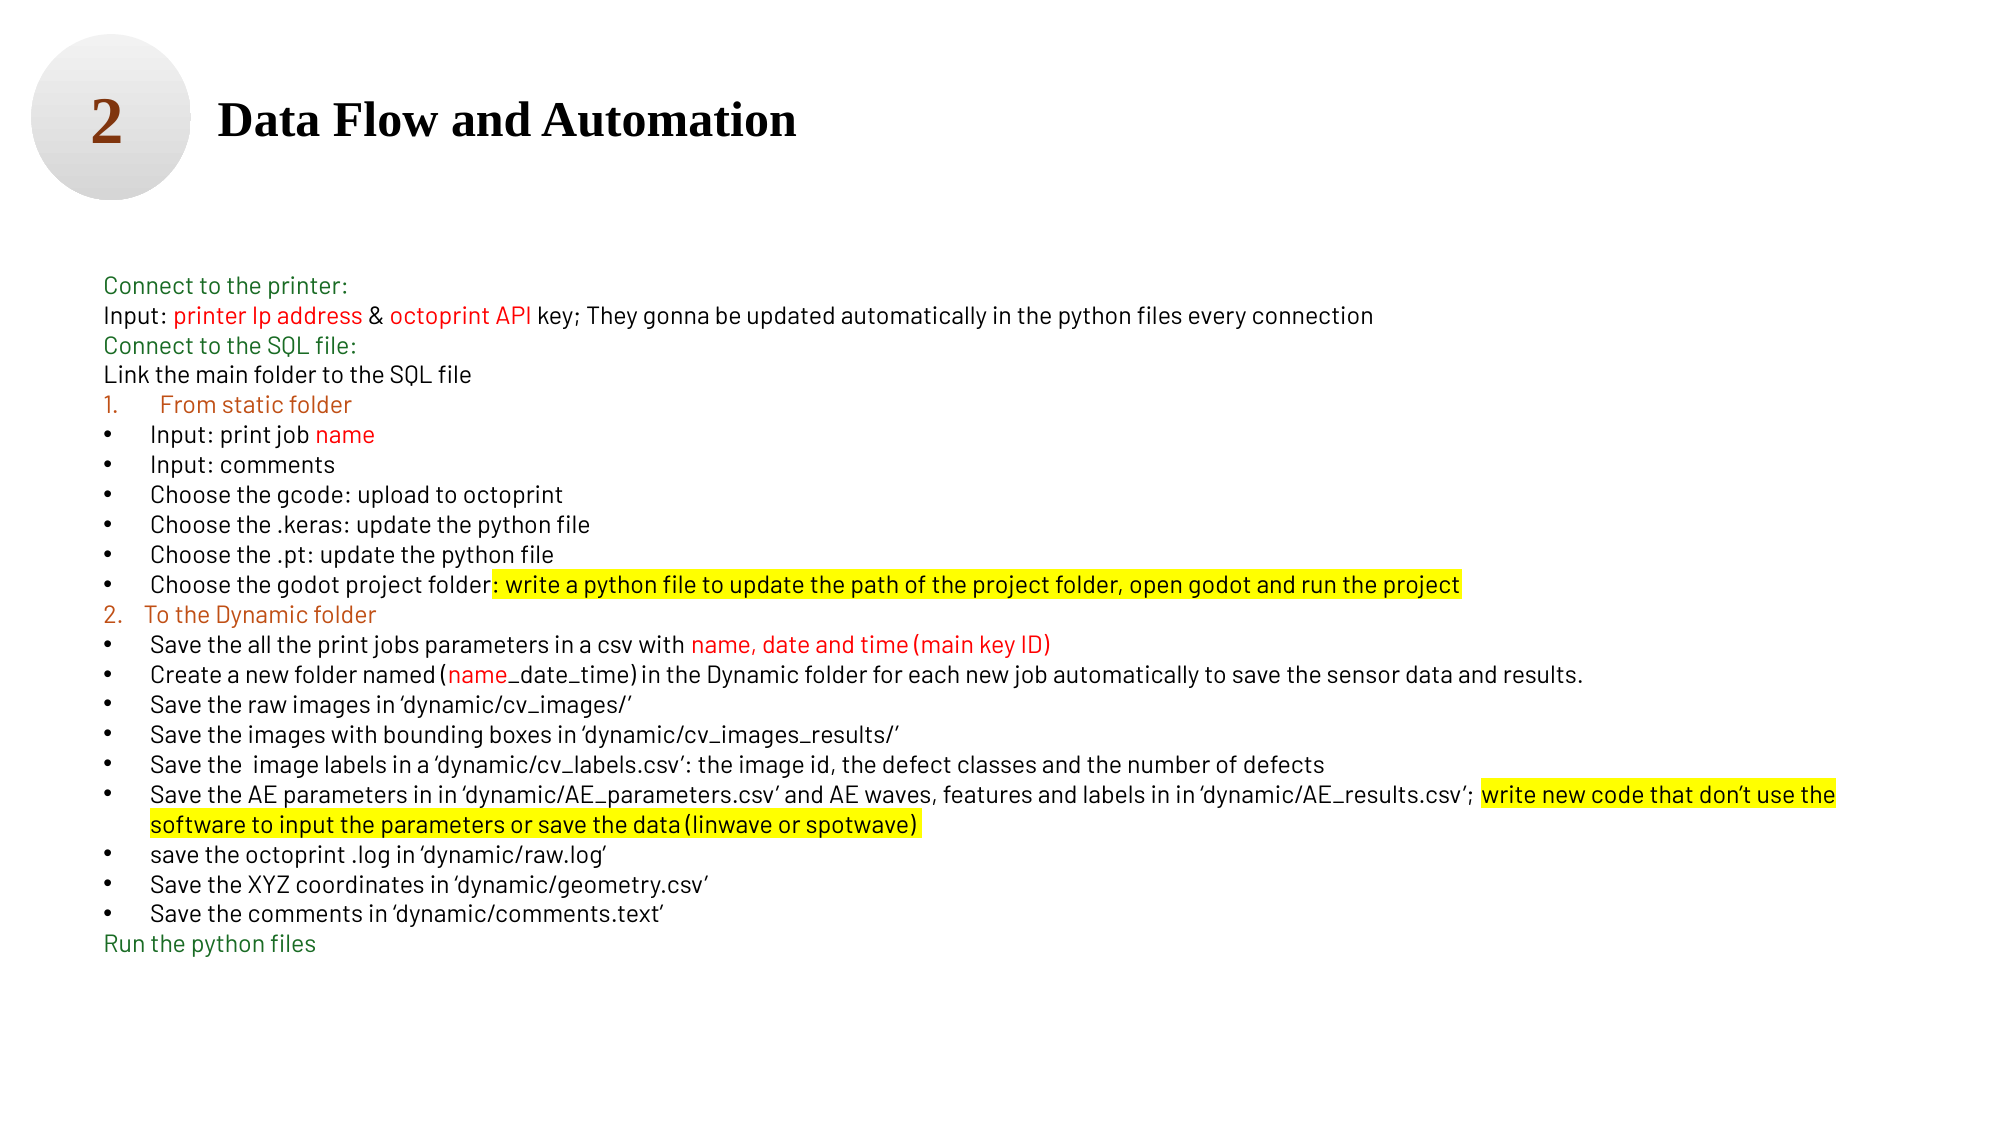

2
Data Flow and Automation
Connect to the printer:
Input: printer Ip address & octoprint API key; They gonna be updated automatically in the python files every connection
Connect to the SQL file:
Link the main folder to the SQL file
From static folder
Input: print job name
Input: comments
Choose the gcode: upload to octoprint
Choose the .keras: update the python file
Choose the .pt: update the python file
Choose the godot project folder: write a python file to update the path of the project folder, open godot and run the project
2.    To the Dynamic folder
Save the all the print jobs parameters in a csv with name, date and time (main key ID)
Create a new folder named (name_date_time) in the Dynamic folder for each new job automatically to save the sensor data and results.
Save the raw images in ‘dynamic/cv_images/’
Save the images with bounding boxes in ‘dynamic/cv_images_results/’
Save the  image labels in a ‘dynamic/cv_labels.csv’: the image id, the defect classes and the number of defects
Save the AE parameters in in ‘dynamic/AE_parameters.csv’ and AE waves, features and labels in in ‘dynamic/AE_results.csv’; write new code that don’t use the software to input the parameters or save the data (linwave or spotwave)
save the octoprint .log in ‘dynamic/raw.log’
Save the XYZ coordinates in ‘dynamic/geometry.csv’
Save the comments in ‘dynamic/comments.text’
Run the python files